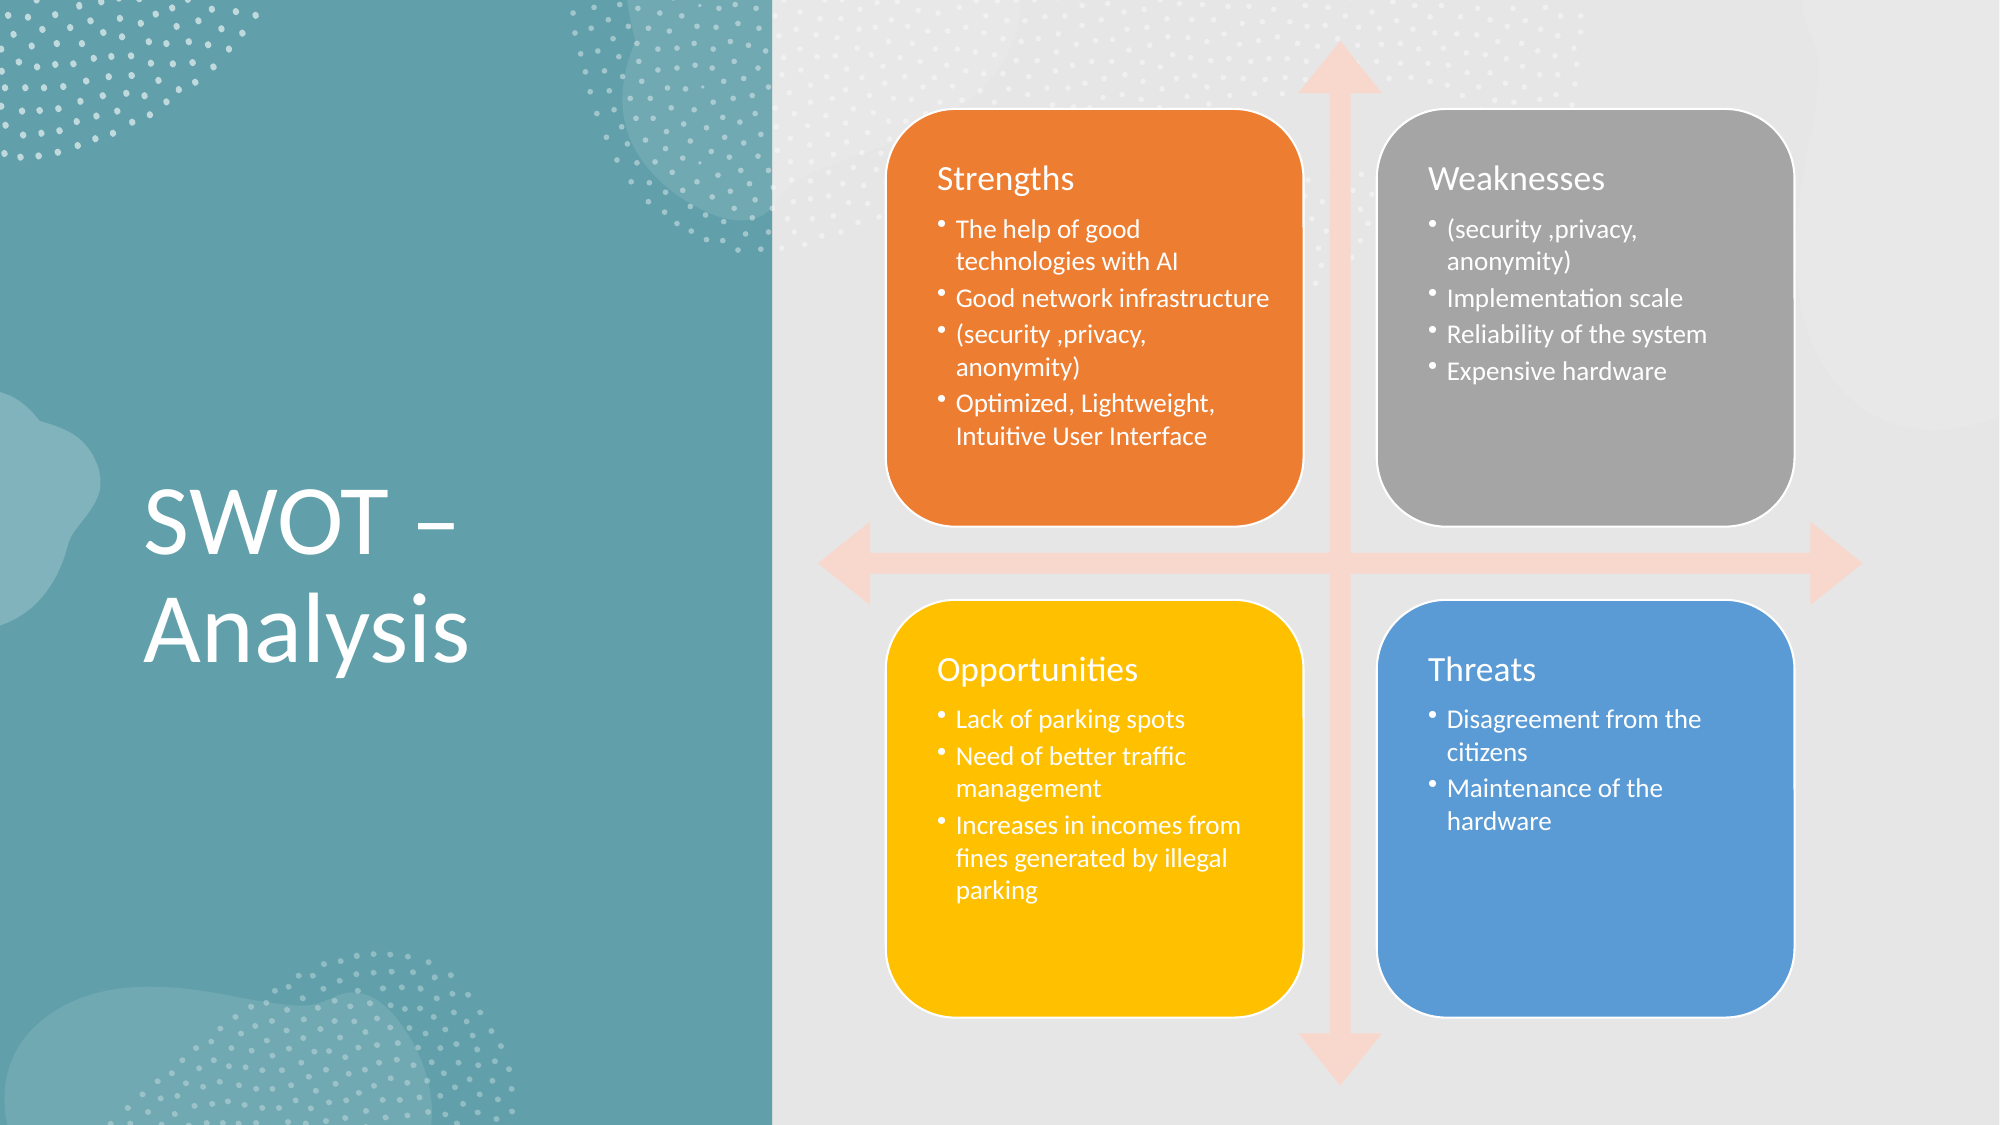

Strengths
The help of good technologies with AI
Good network infrastructure
(security ,privacy, anonymity)
Optimized, Lightweight, Intuitive User Interface
Weaknesses
(security ,privacy, anonymity)
Implementation scale
Reliability of the system
Expensive hardware
Opportunities
Lack of parking spots
Need of better traffic management
Increases in incomes from fines generated by illegal parking
Threats
Disagreement from the citizens
Maintenance of the hardware
# SWOT – Analysis